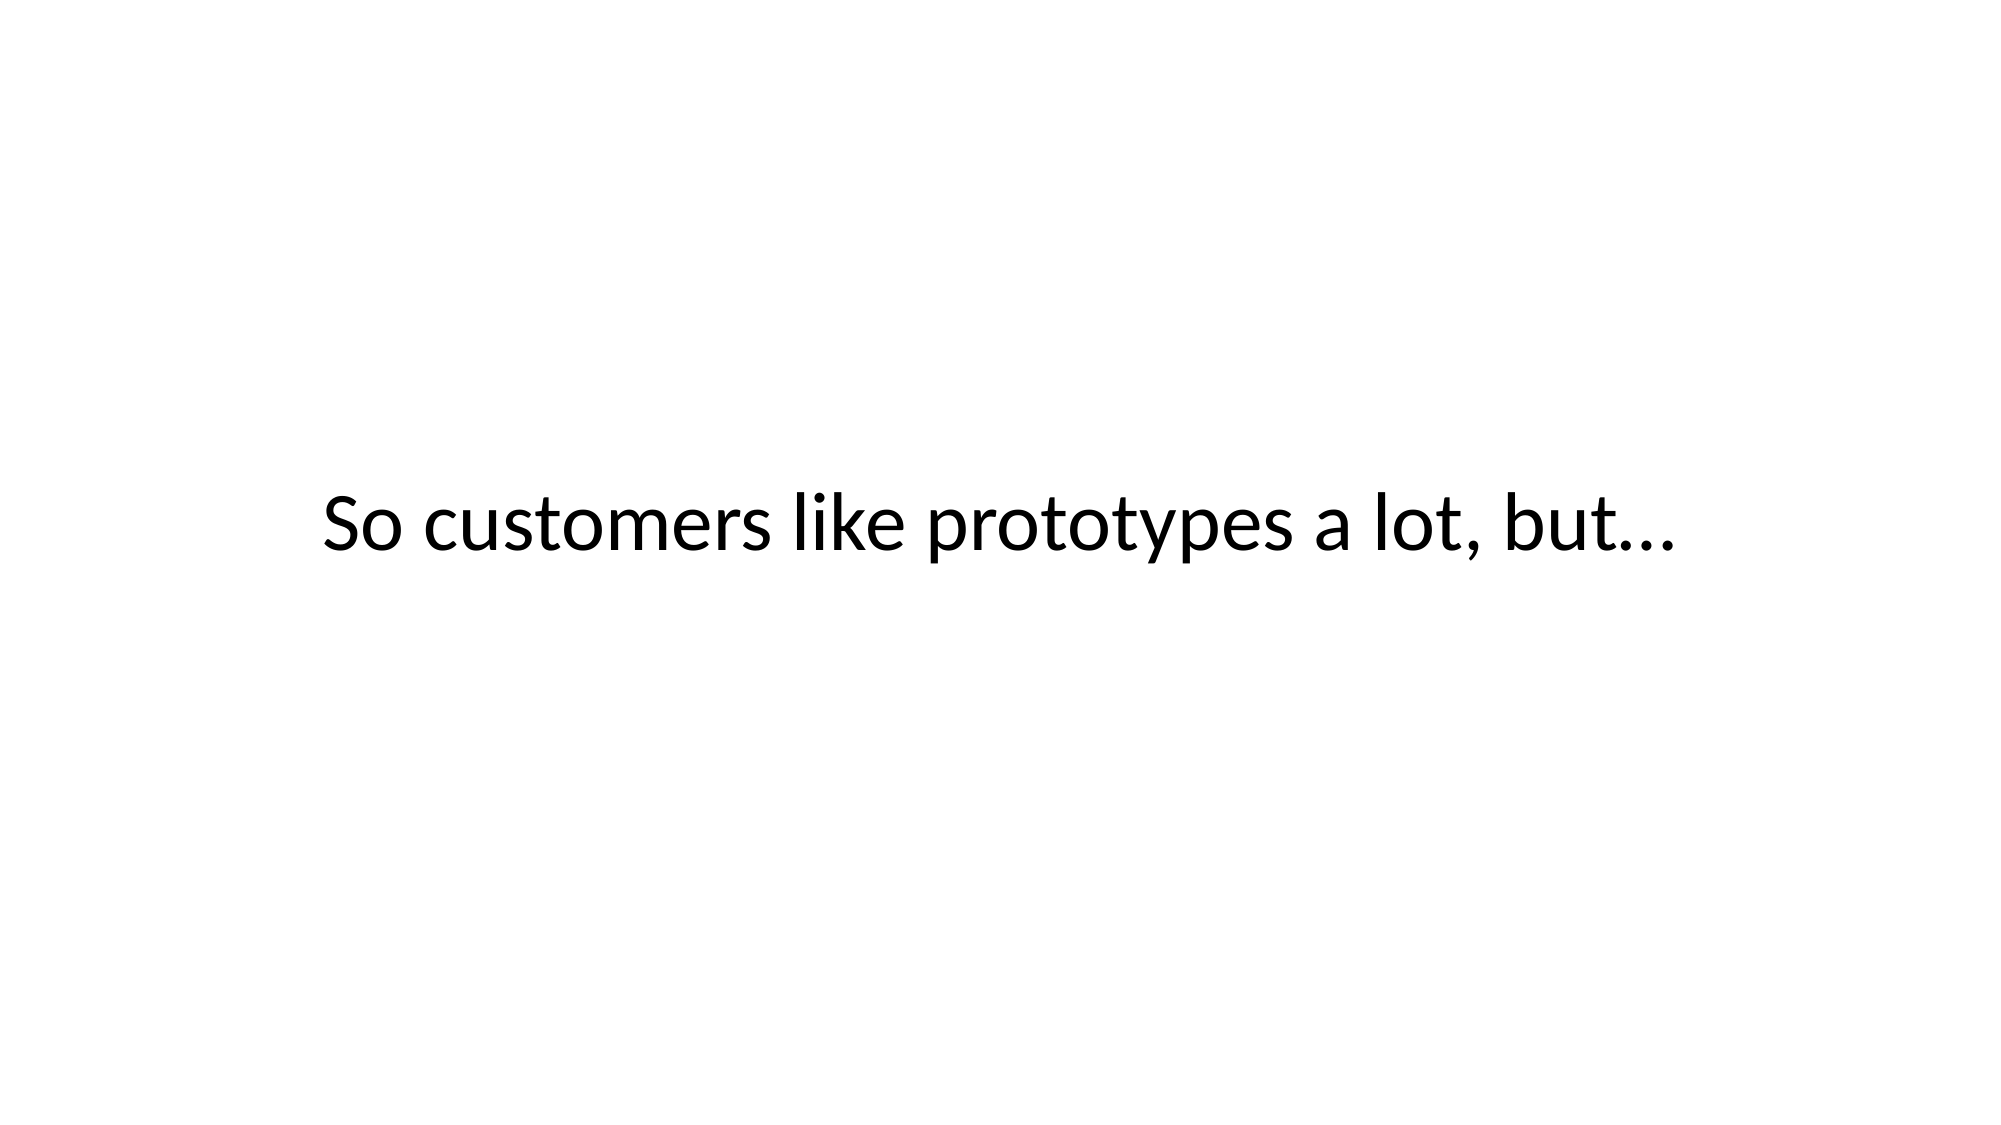

# So customers like prototypes a lot, but…